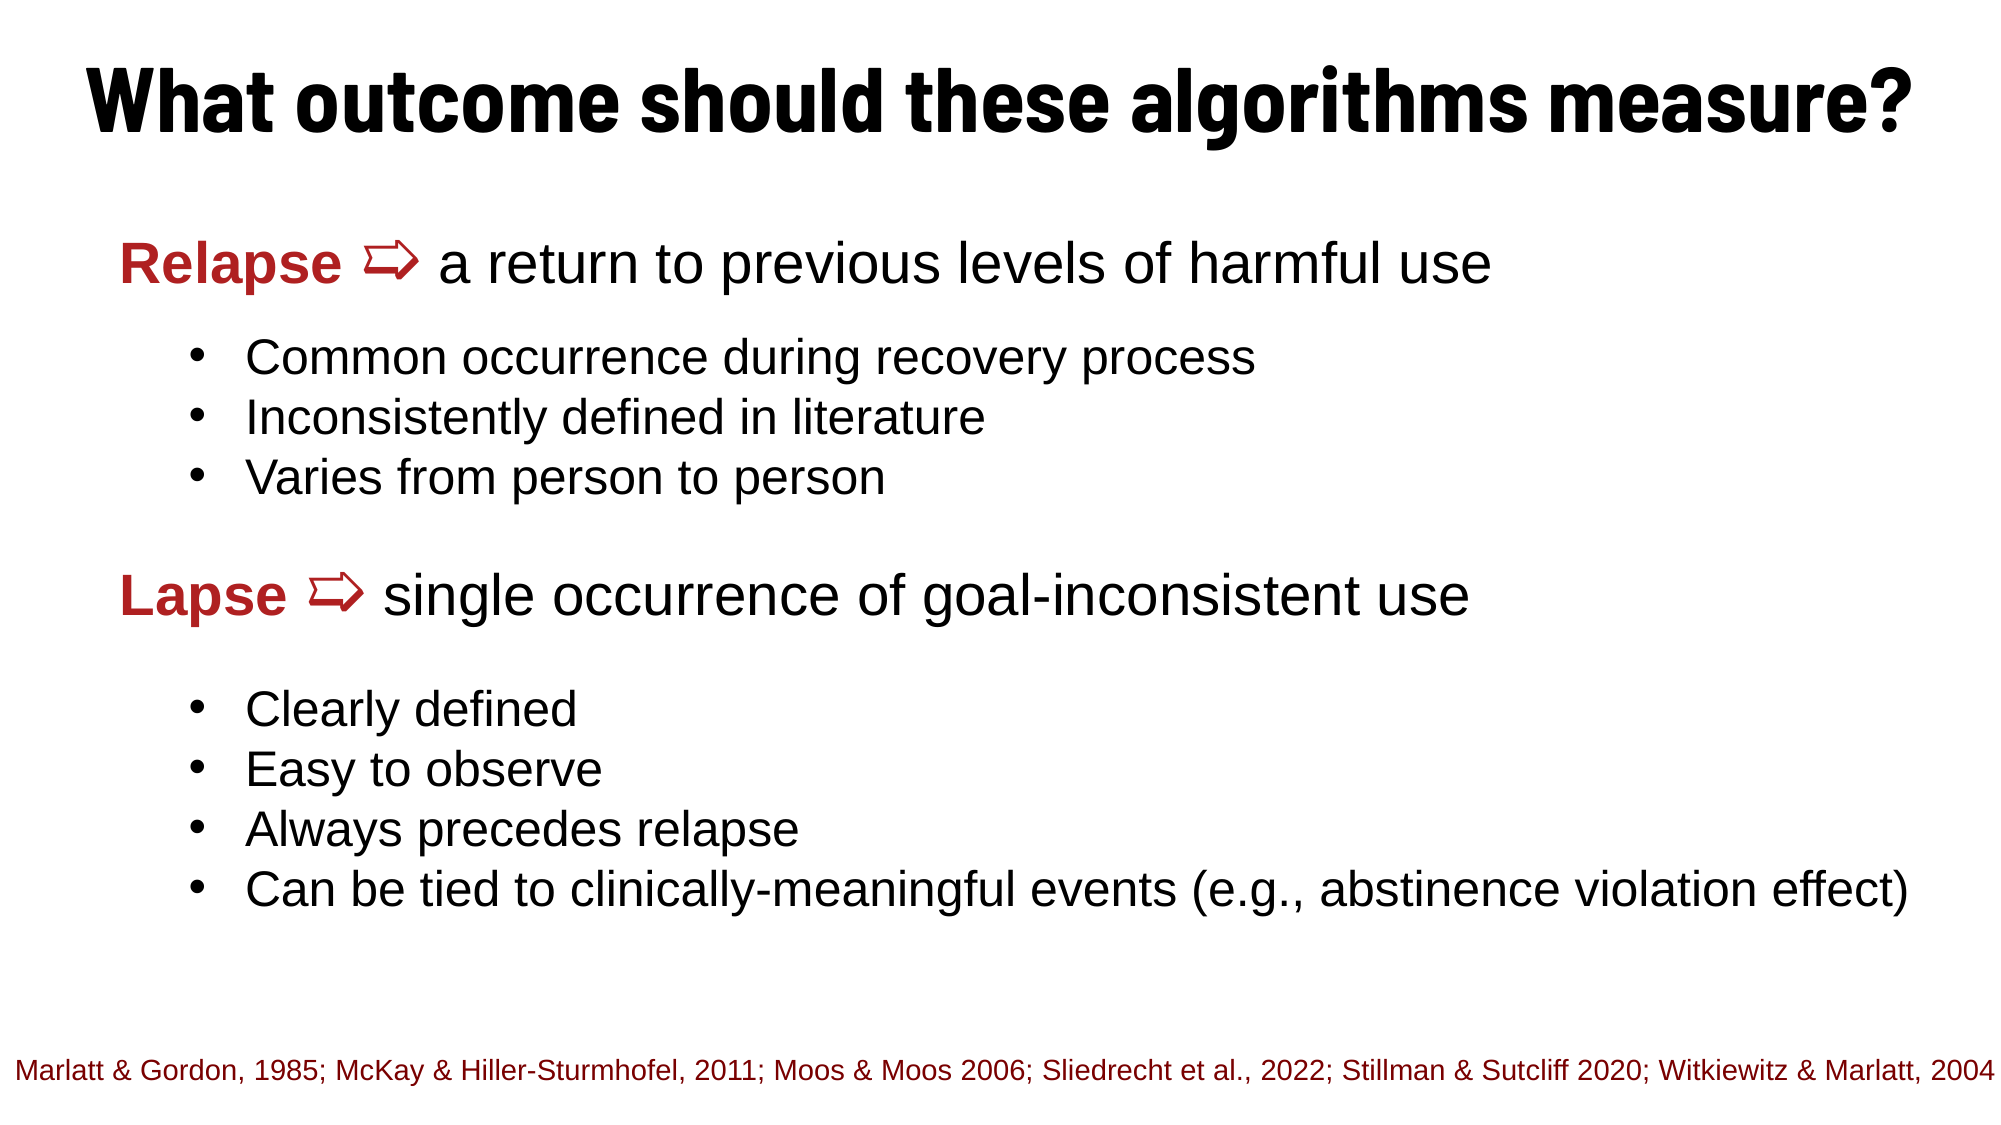

What outcome should these algorithms measure?
Relapse ➯ a return to previous levels of harmful use
Common occurrence during recovery process
Inconsistently defined in literature
Varies from person to person
Lapse ➯ single occurrence of goal-inconsistent use
Clearly defined
Easy to observe
Always precedes relapse
Can be tied to clinically-meaningful events (e.g., abstinence violation effect)
Marlatt & Gordon, 1985; McKay & Hiller-Sturmhofel, 2011; Moos & Moos 2006; Sliedrecht et al., 2022; Stillman & Sutcliff 2020; Witkiewitz & Marlatt, 2004